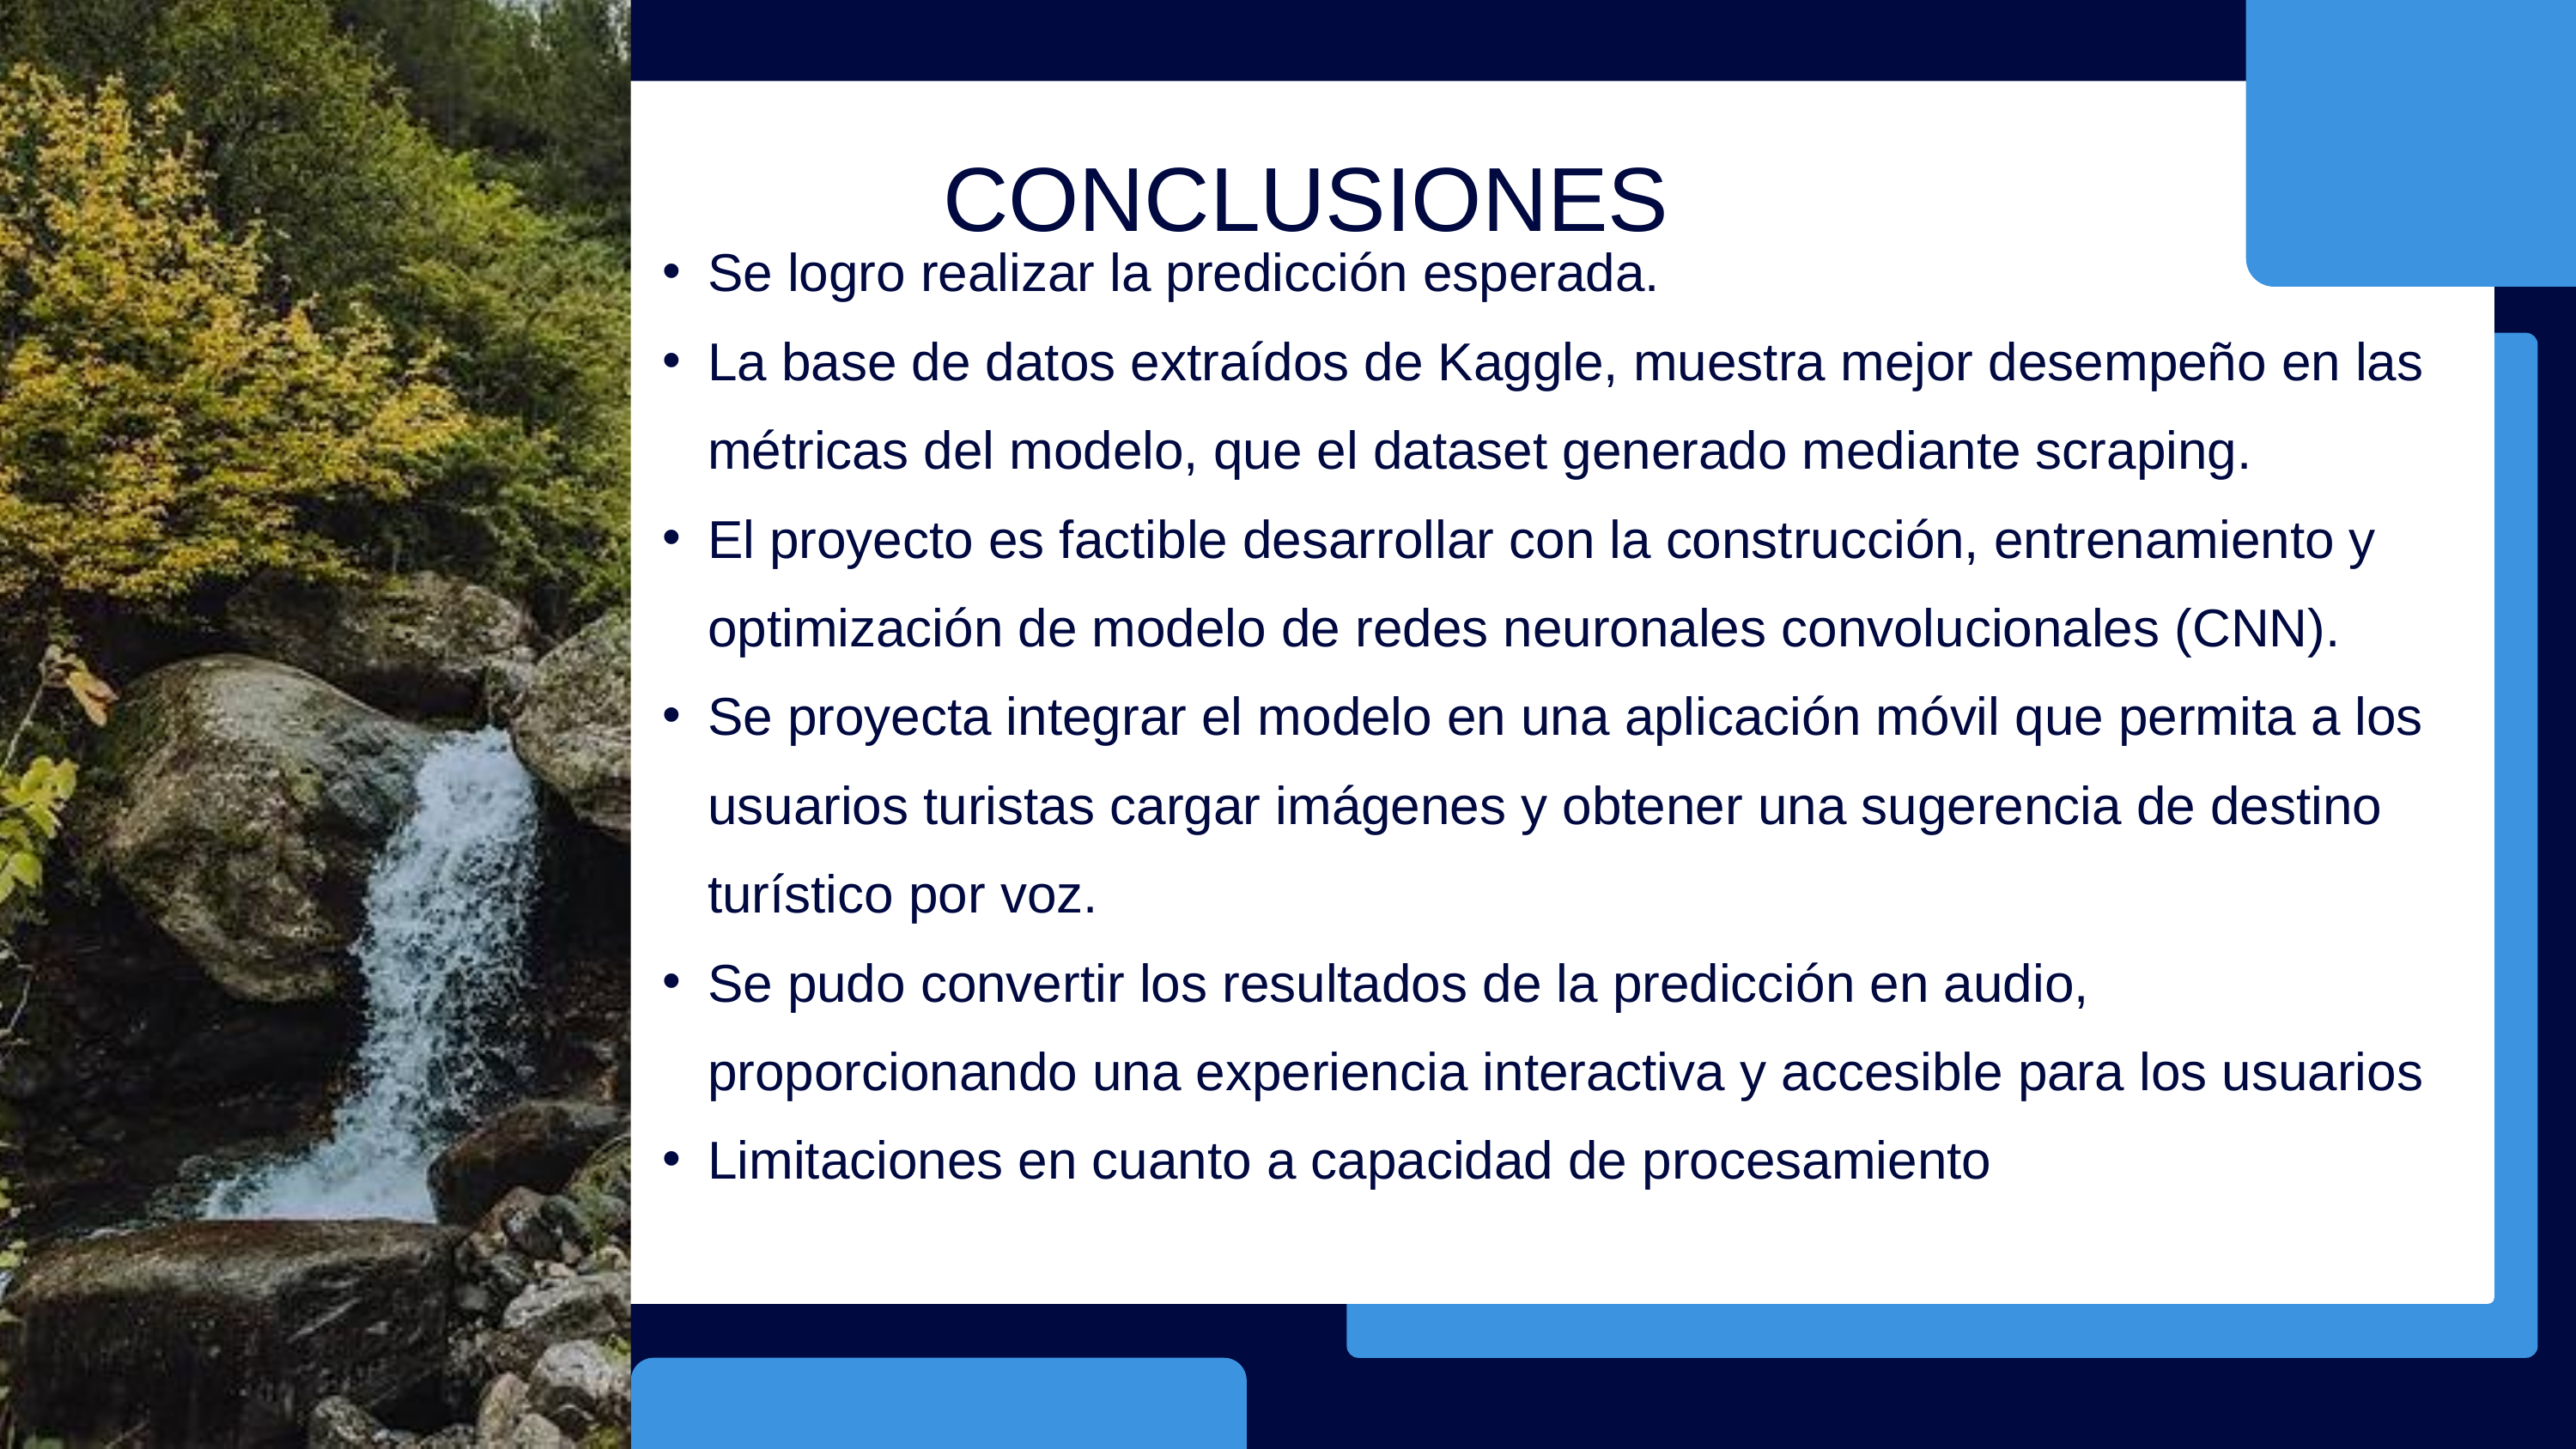

CONCLUSIONES
Se logro realizar la predicción esperada.
La base de datos extraídos de Kaggle, muestra mejor desempeño en las métricas del modelo, que el dataset generado mediante scraping.
El proyecto es factible desarrollar con la construcción, entrenamiento y optimización de modelo de redes neuronales convolucionales (CNN).
Se proyecta integrar el modelo en una aplicación móvil que permita a los usuarios turistas cargar imágenes y obtener una sugerencia de destino turístico por voz.
Se pudo convertir los resultados de la predicción en audio, proporcionando una experiencia interactiva y accesible para los usuarios
Limitaciones en cuanto a capacidad de procesamiento